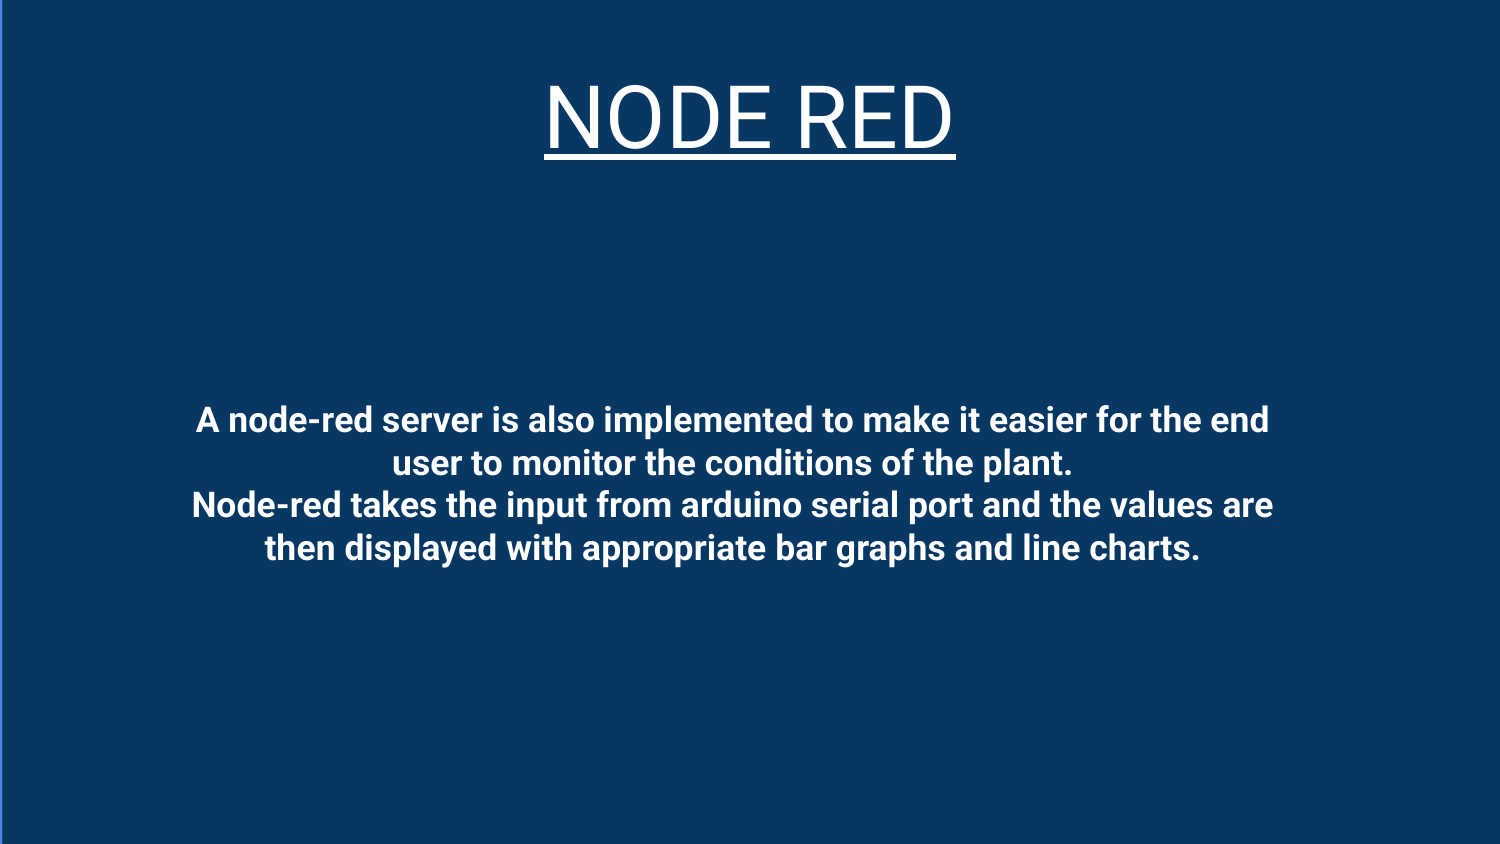

# NODE RED
A node-red server is also implemented to make it easier for the end user to monitor the conditions of the plant.
Node-red takes the input from arduino serial port and the values are then displayed with appropriate bar graphs and line charts.